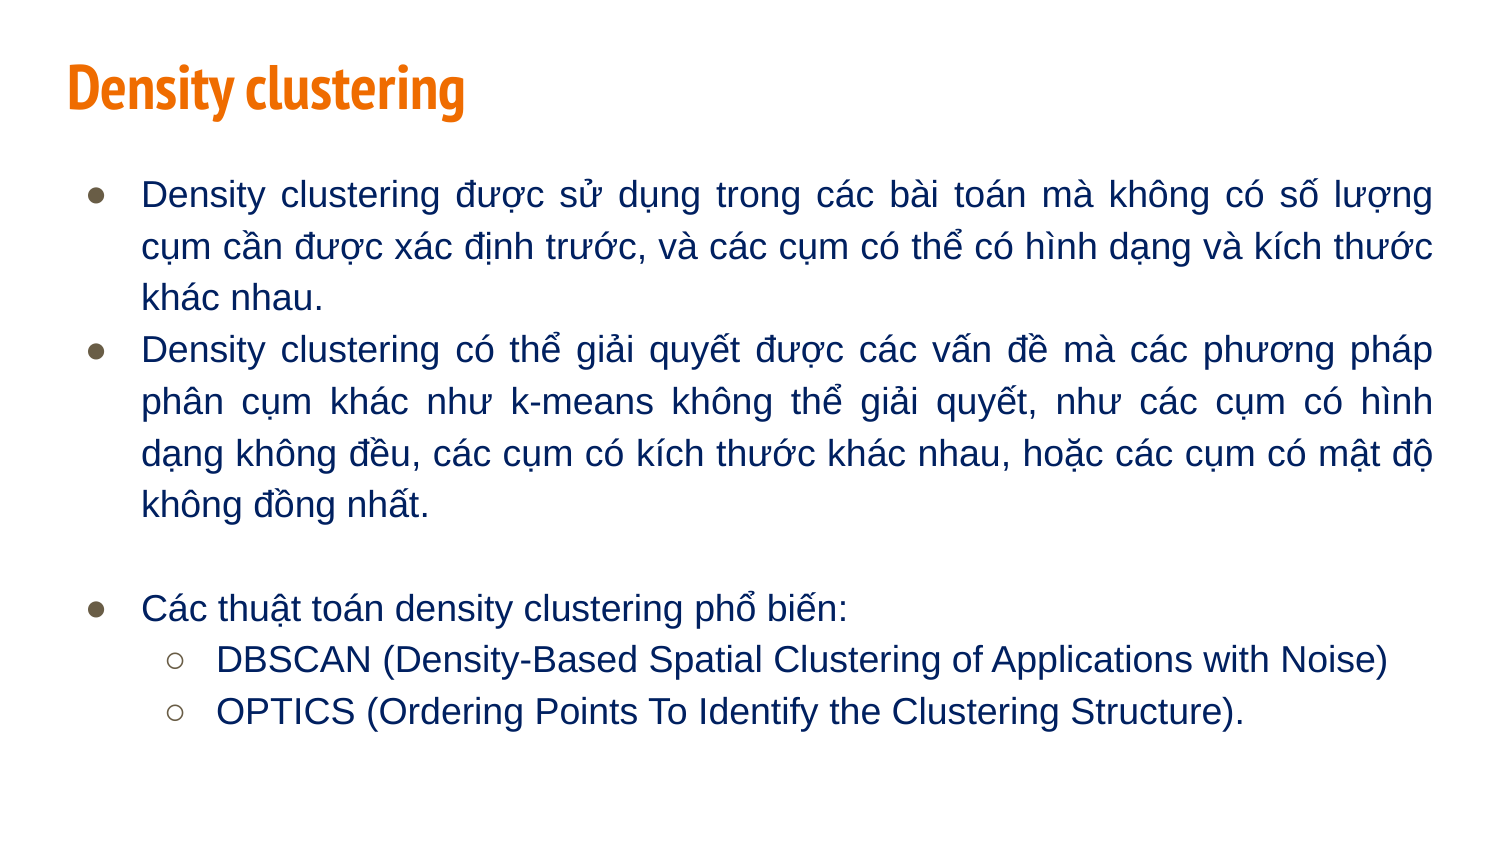

# Density clustering
Density clustering được sử dụng trong các bài toán mà không có số lượng cụm cần được xác định trước, và các cụm có thể có hình dạng và kích thước khác nhau.
Density clustering có thể giải quyết được các vấn đề mà các phương pháp phân cụm khác như k-means không thể giải quyết, như các cụm có hình dạng không đều, các cụm có kích thước khác nhau, hoặc các cụm có mật độ không đồng nhất.

Các thuật toán density clustering phổ biến:
DBSCAN (Density-Based Spatial Clustering of Applications with Noise)
OPTICS (Ordering Points To Identify the Clustering Structure).